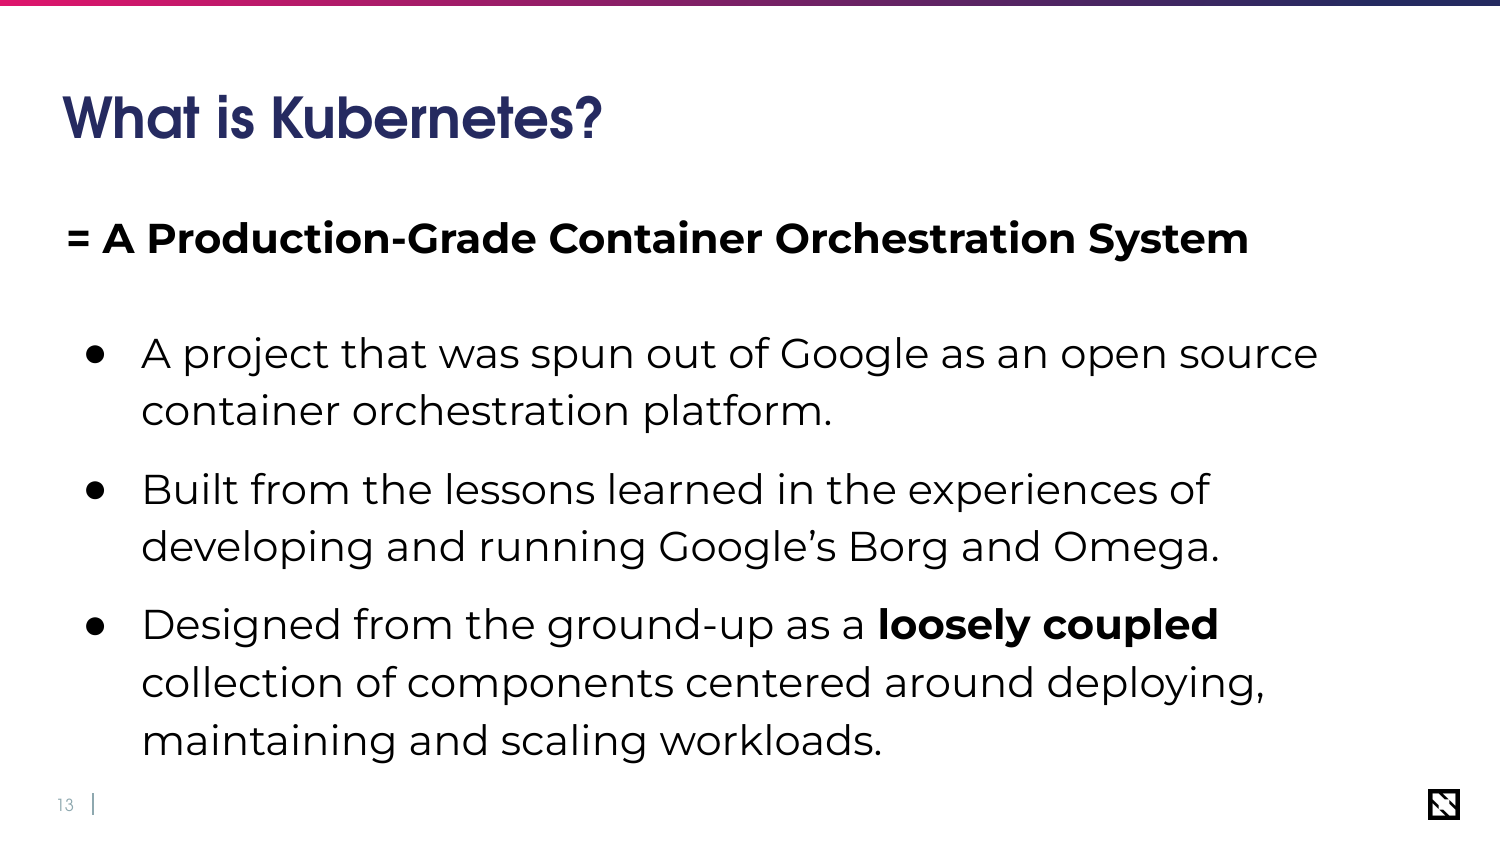

# What is Kubernetes?
= A Production-Grade Container Orchestration System

A project that was spun out of Google as an open source container orchestration platform.
Built from the lessons learned in the experiences of developing and running Google’s Borg and Omega.
Designed from the ground-up as a loosely coupled collection of components centered around deploying, maintaining and scaling workloads.